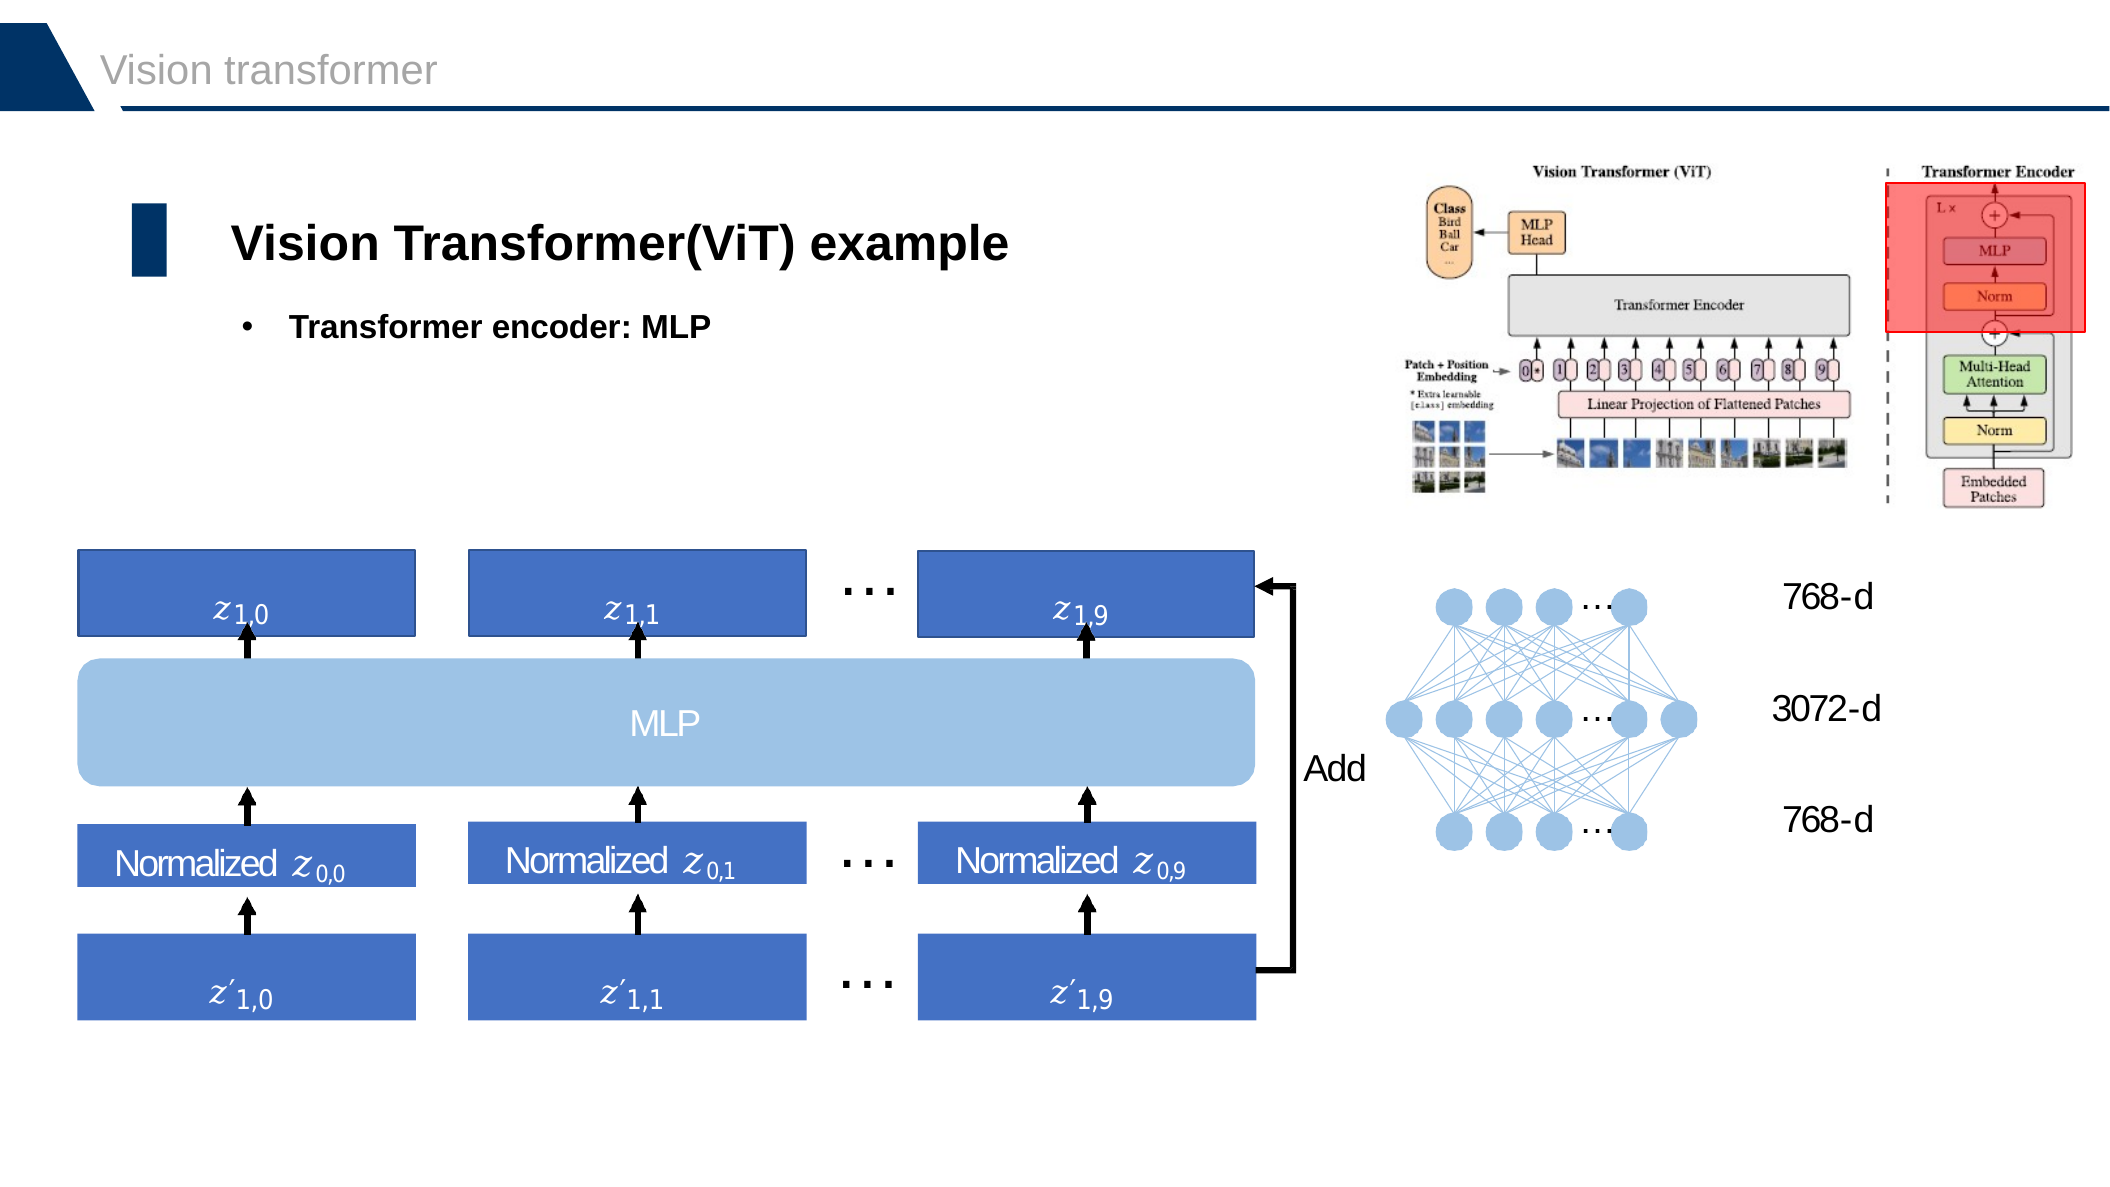

Vision transformer

Vision Transformer(ViT) example
Transformer encoder: MLP
…
𝑧1,0
𝑧1,1
𝑧1,9
…
768-d

…
3072-d
MLP

Add
…
…
768-d
…

Normalized 𝑧0,1
Normalized 𝑧0,9
Normalized 𝑧0,0

𝑧′1,0
𝑧′1,1
𝑧′1,9